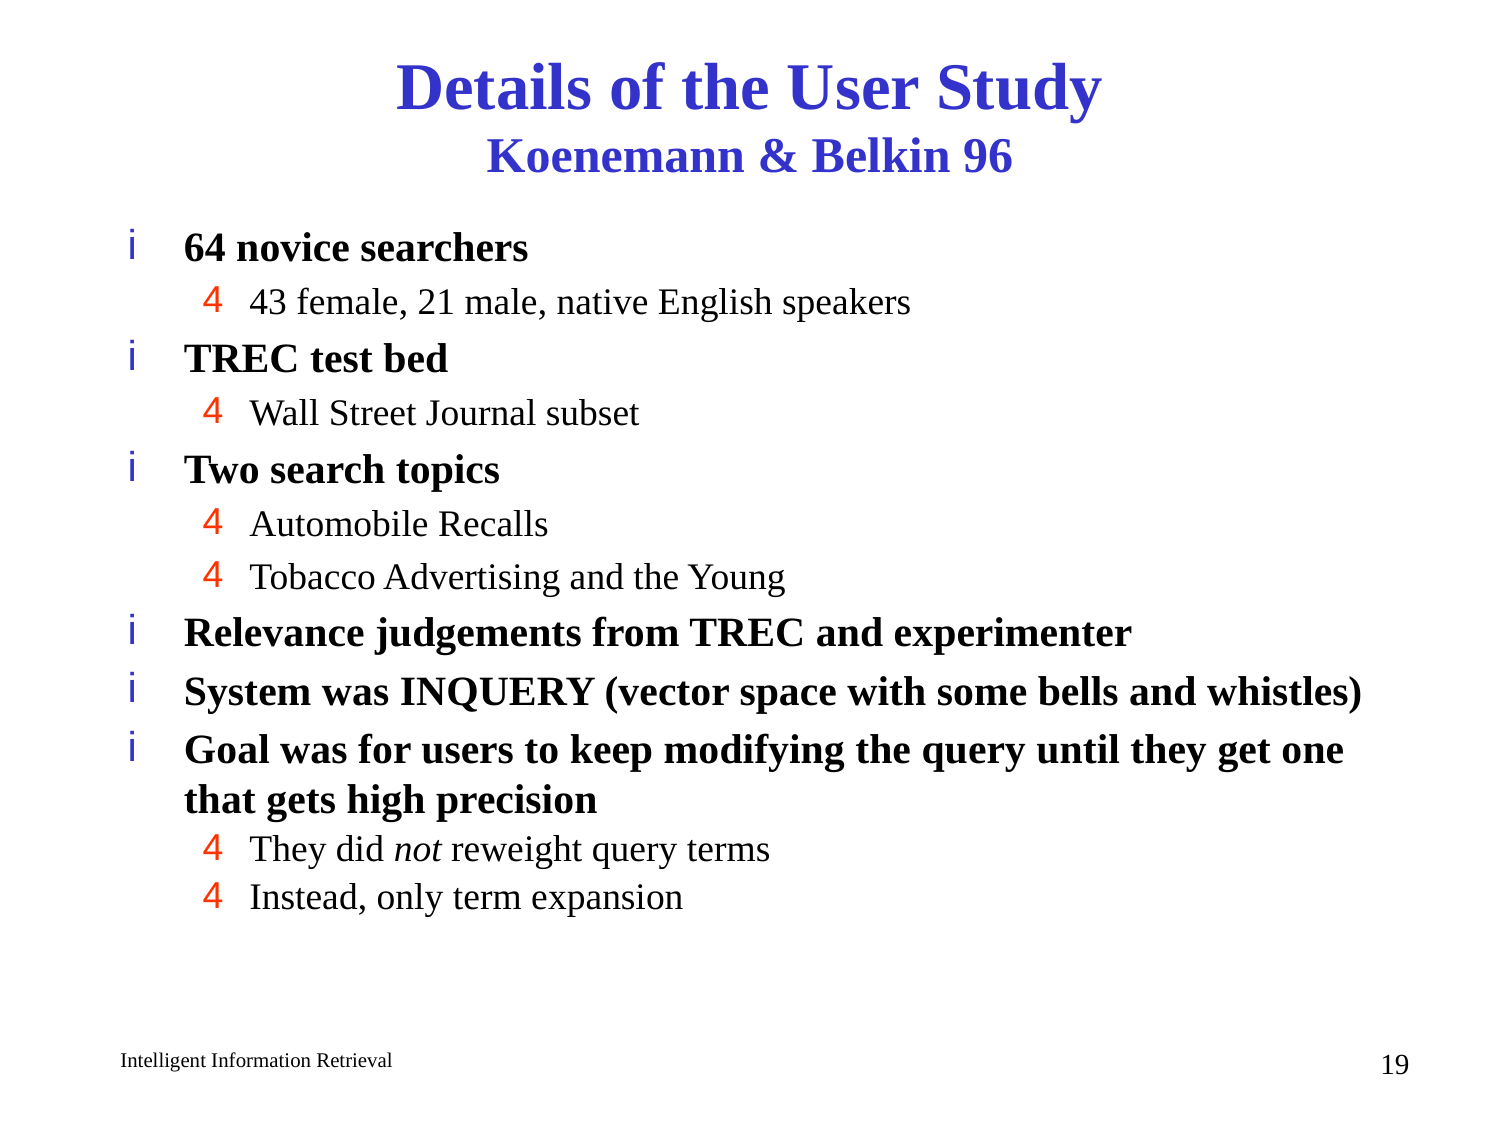

# Details of the User Study Koenemann & Belkin 96
64 novice searchers
43 female, 21 male, native English speakers
TREC test bed
Wall Street Journal subset
Two search topics
Automobile Recalls
Tobacco Advertising and the Young
Relevance judgements from TREC and experimenter
System was INQUERY (vector space with some bells and whistles)
Goal was for users to keep modifying the query until they get one that gets high precision
They did not reweight query terms
Instead, only term expansion
19
Intelligent Information Retrieval